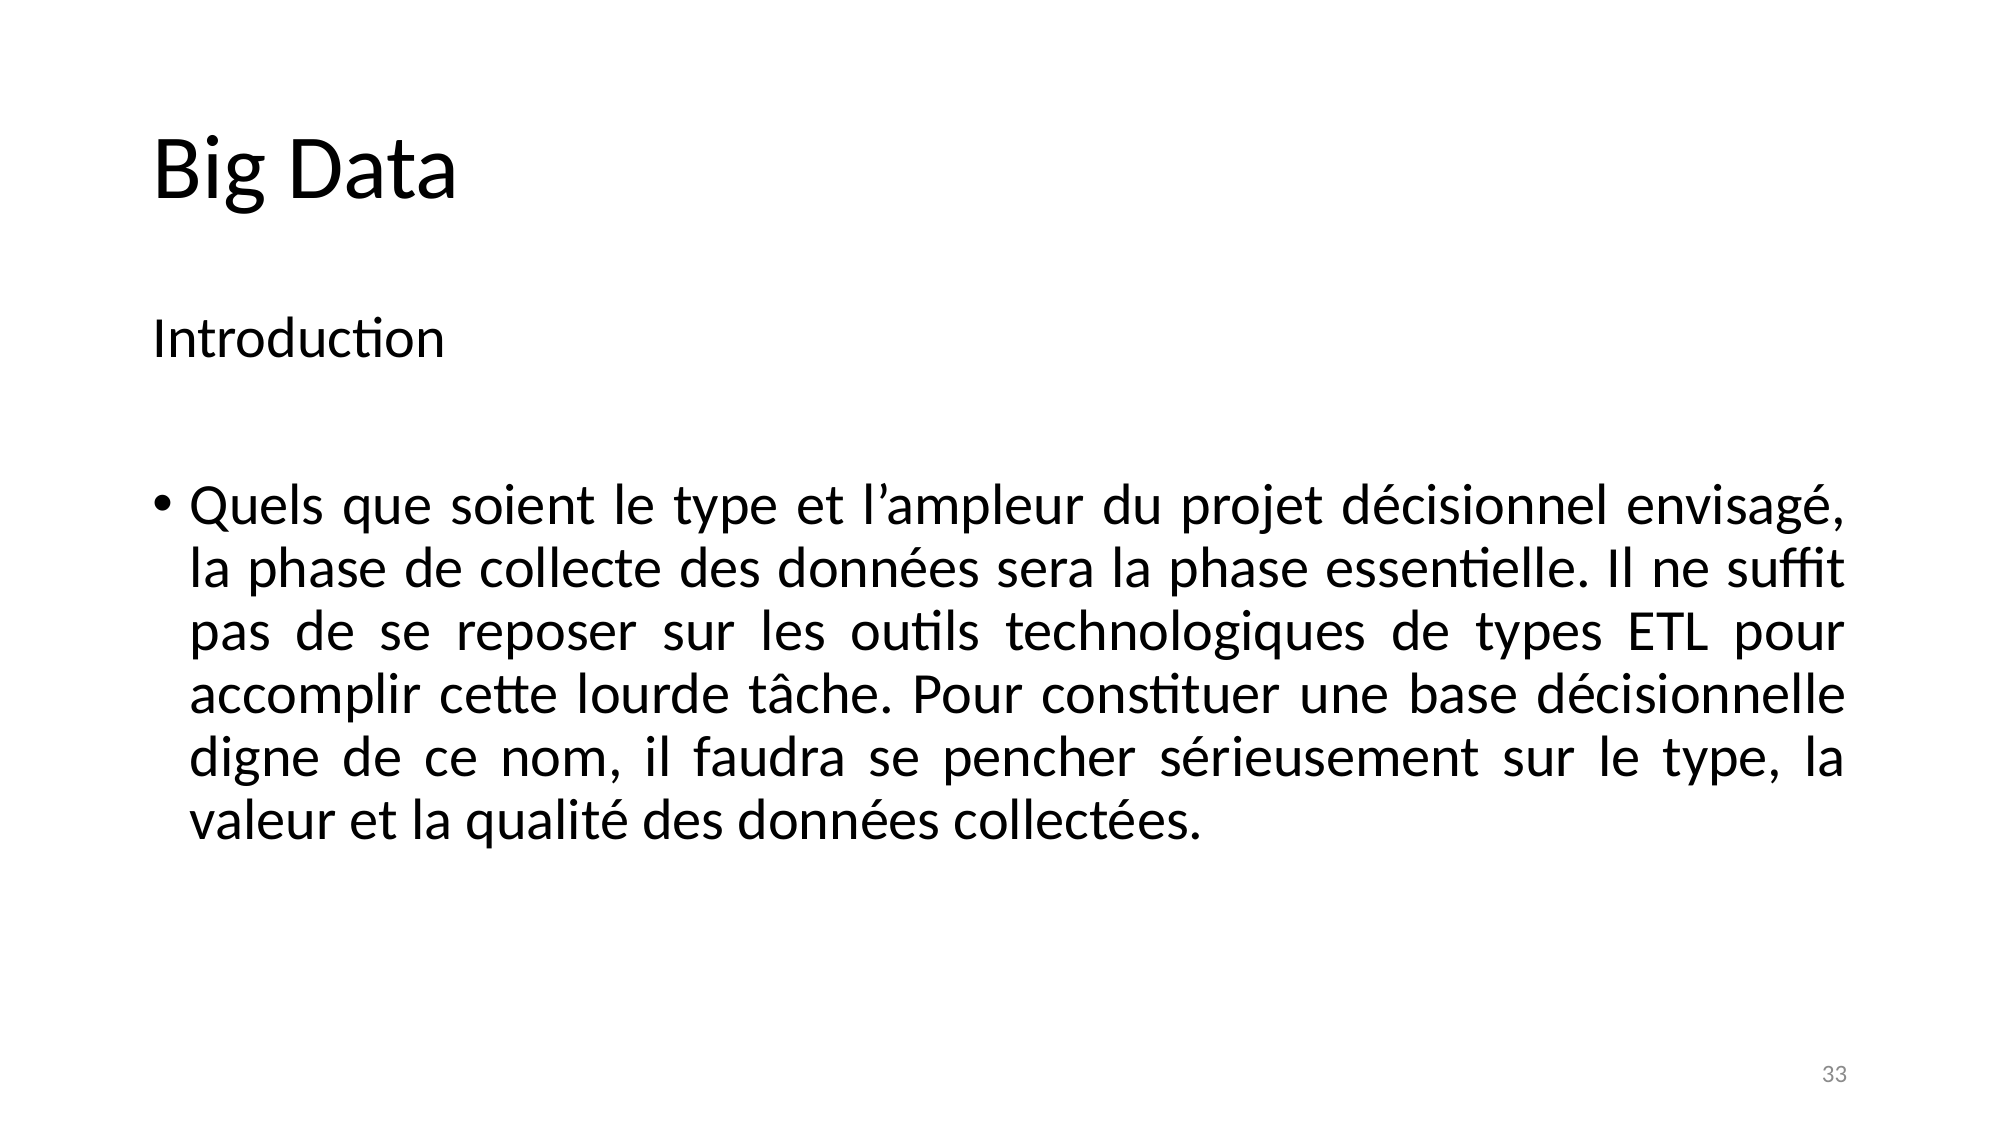

# Big Data
Introduction

Quels que soient le type et l’ampleur du projet décisionnel envisagé, la phase de collecte des données sera la phase essentielle. Il ne suffit pas de se reposer sur les outils technologiques de types ETL pour accomplir cette lourde tâche. Pour constituer une base décisionnelle digne de ce nom, il faudra se pencher sérieusement sur le type, la valeur et la qualité des données collectées.

33